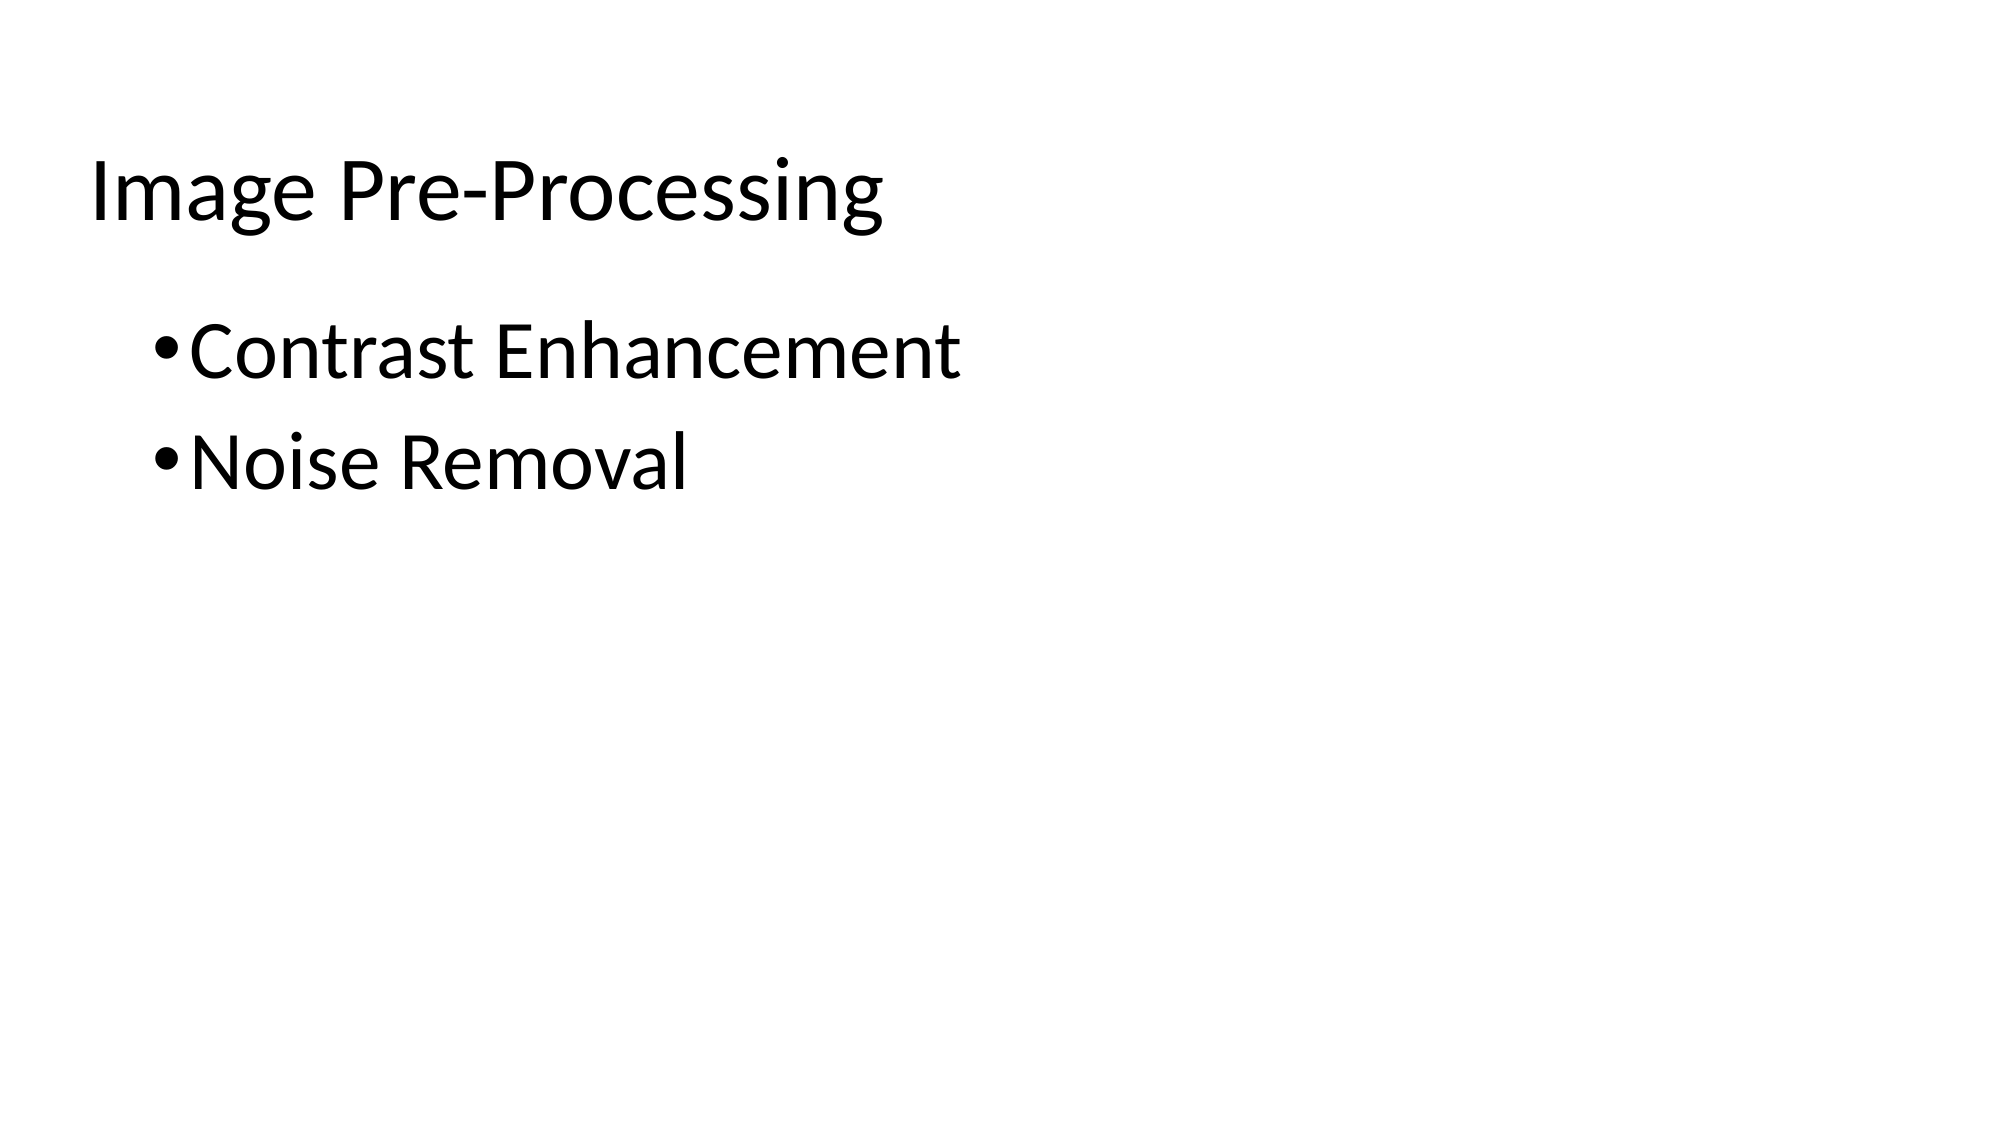

# Image Pre-Processing
Contrast Enhancement
Noise Removal